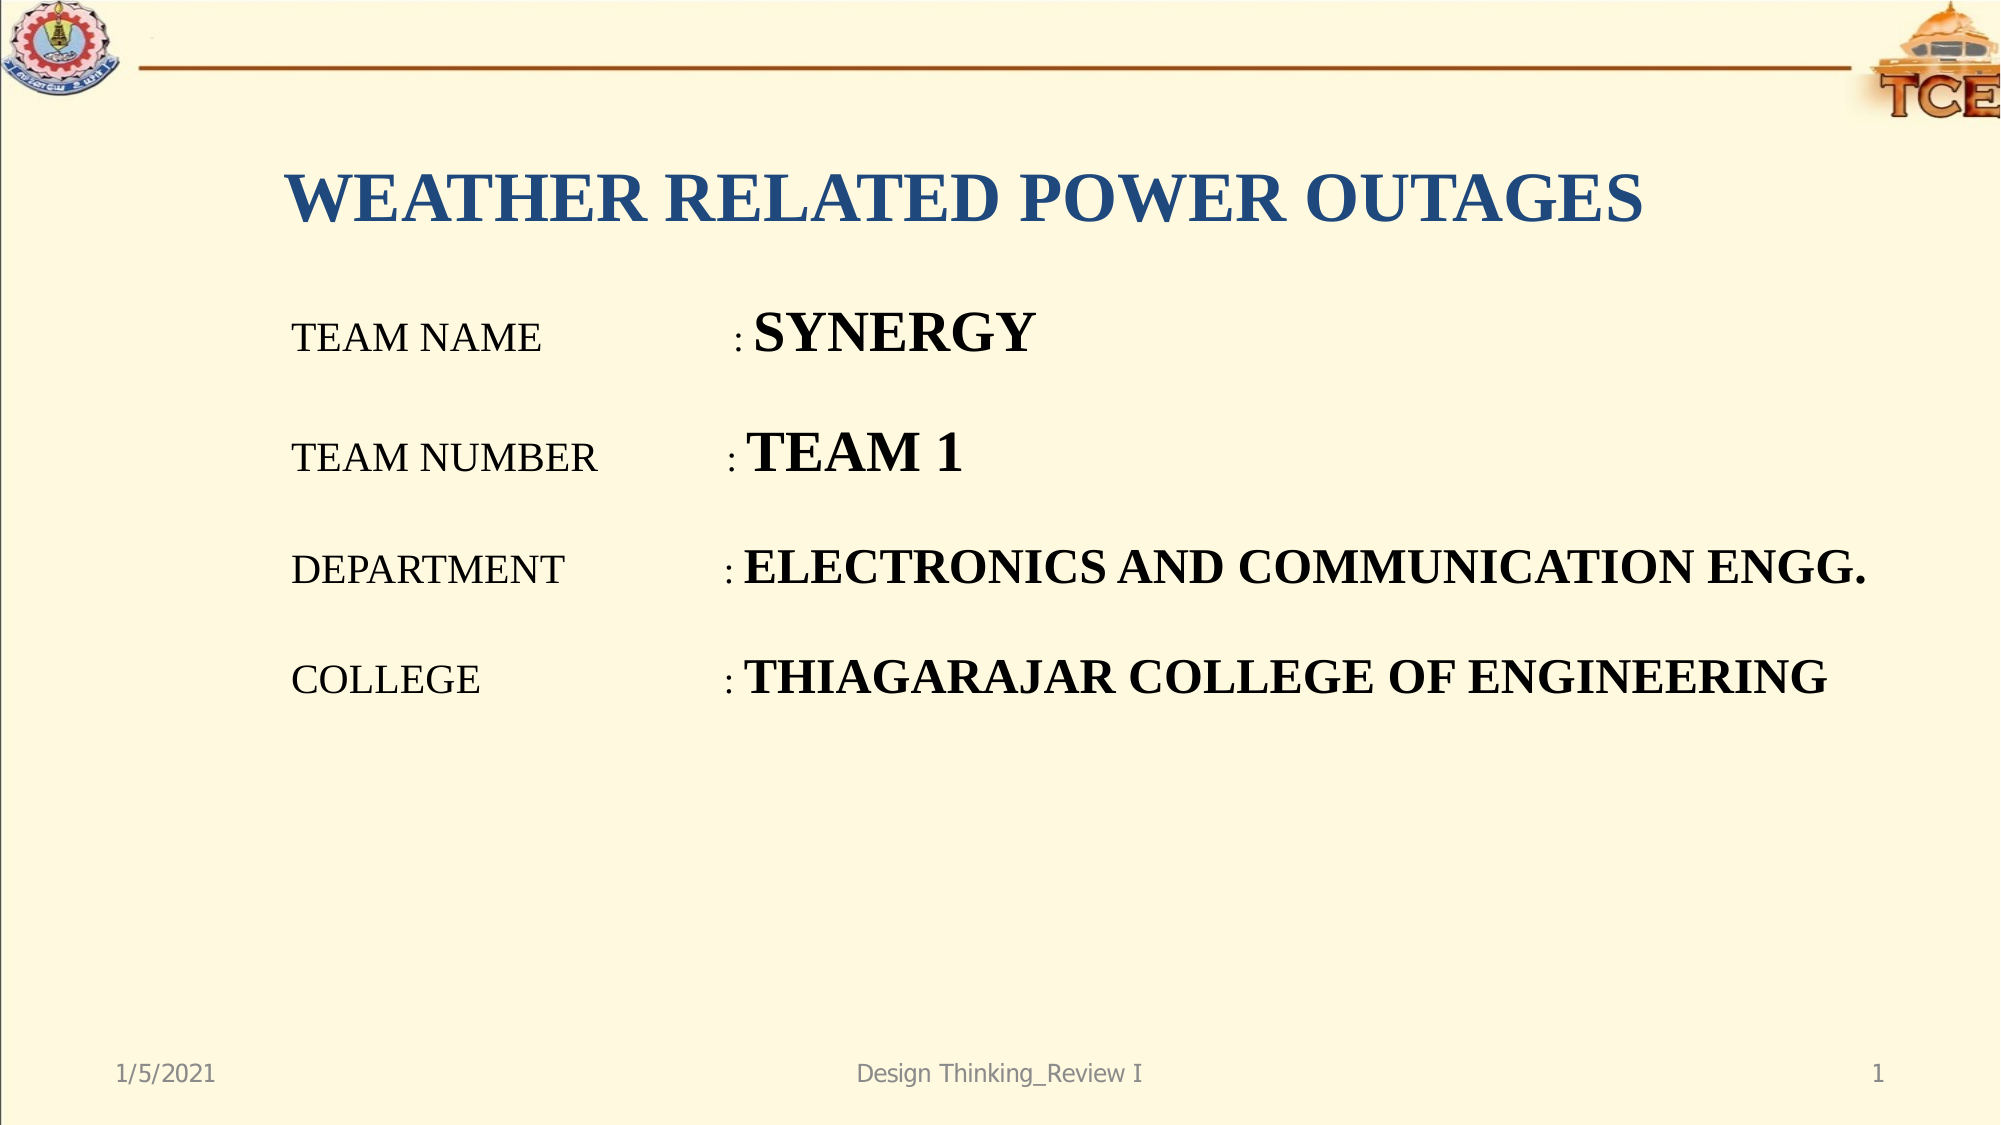

WEATHER RELATED POWER OUTAGES
TEAM NAME	               : SYNERGY

TEAM NUMBER             : TEAM 1

DEPARTMENT	              : ELECTRONICS AND COMMUNICATION ENGG.

COLLEGE	              : THIAGARAJAR COLLEGE OF ENGINEERING
1/5/2021
Design Thinking_Review I
1